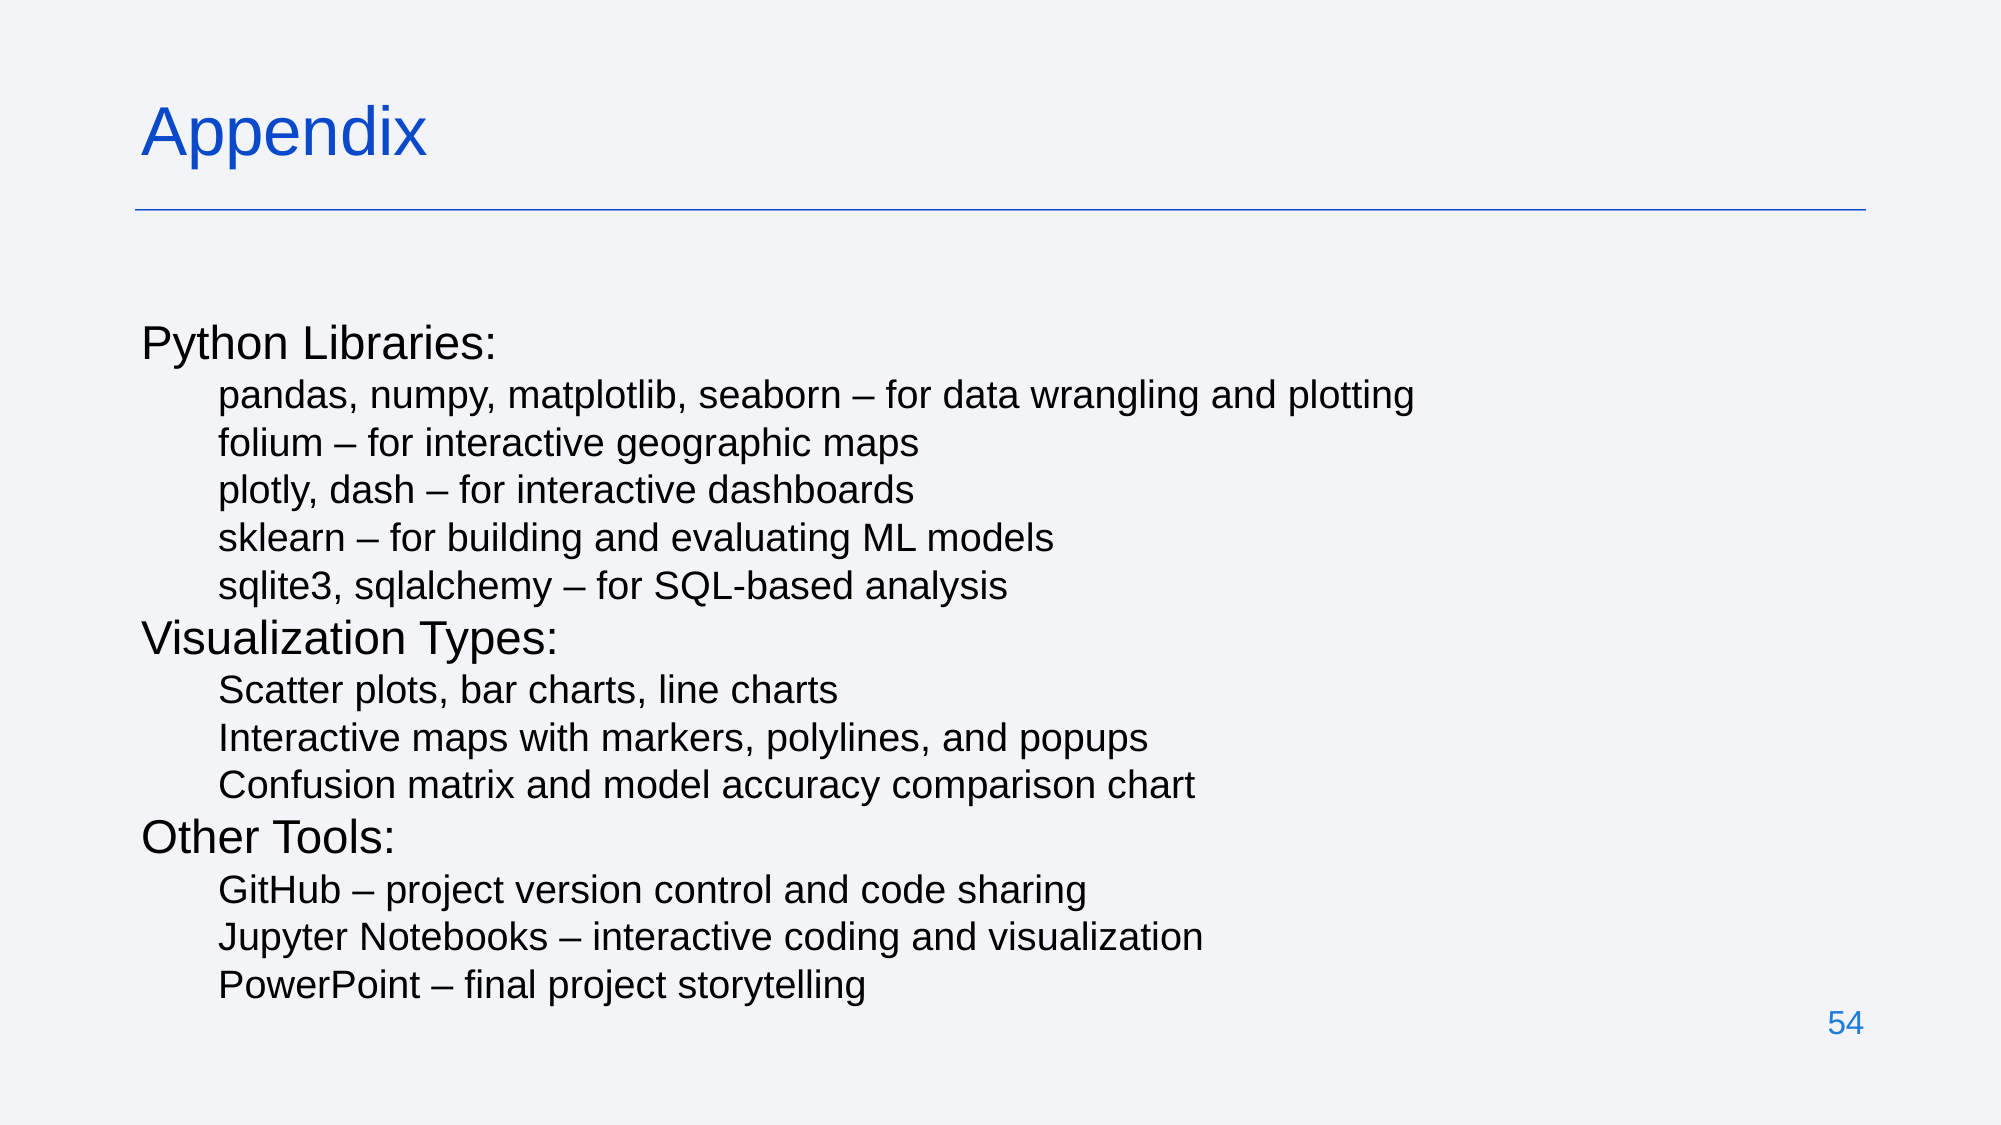

Appendix
Python Libraries:
pandas, numpy, matplotlib, seaborn – for data wrangling and plotting
folium – for interactive geographic maps
plotly, dash – for interactive dashboards
sklearn – for building and evaluating ML models
sqlite3, sqlalchemy – for SQL-based analysis
Visualization Types:
Scatter plots, bar charts, line charts
Interactive maps with markers, polylines, and popups
Confusion matrix and model accuracy comparison chart
Other Tools:
GitHub – project version control and code sharing
Jupyter Notebooks – interactive coding and visualization
PowerPoint – final project storytelling
54